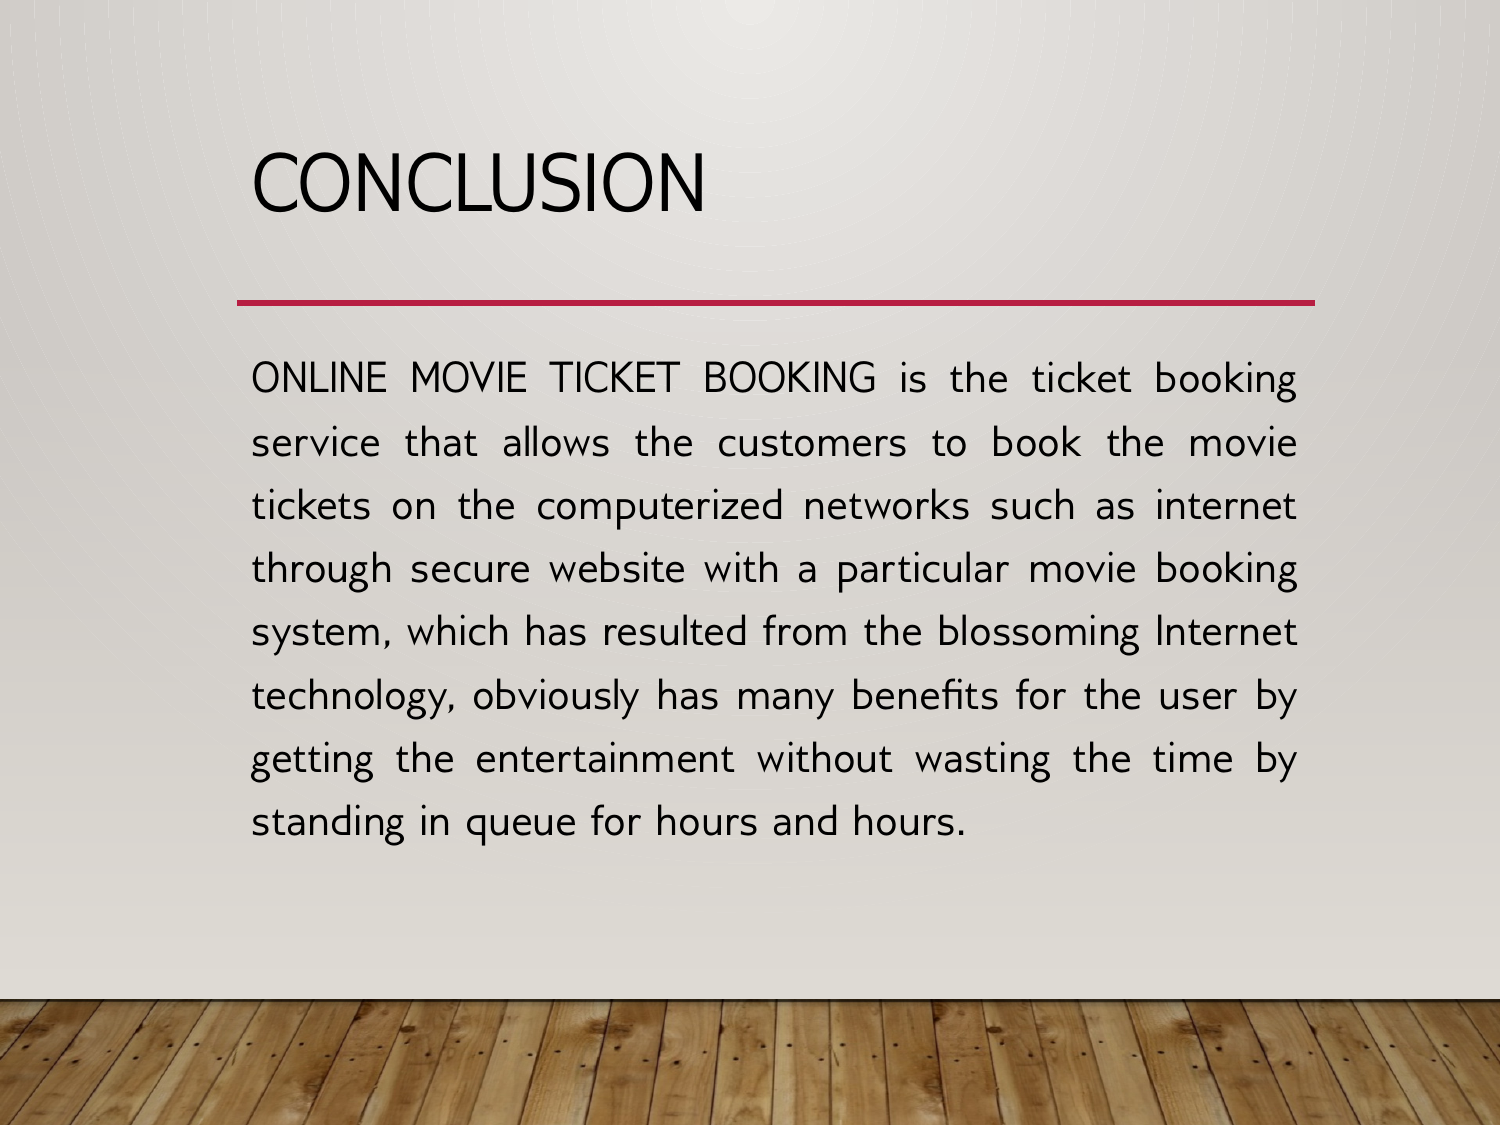

# Conclusion
ONLINE MOVIE TICKET BOOKING is the ticket booking service that allows the customers to book the movie tickets on the computerized networks such as internet through secure website with a particular movie booking system, which has resulted from the blossoming Internet technology, obviously has many benefits for the user by getting the entertainment without wasting the time by standing in queue for hours and hours.